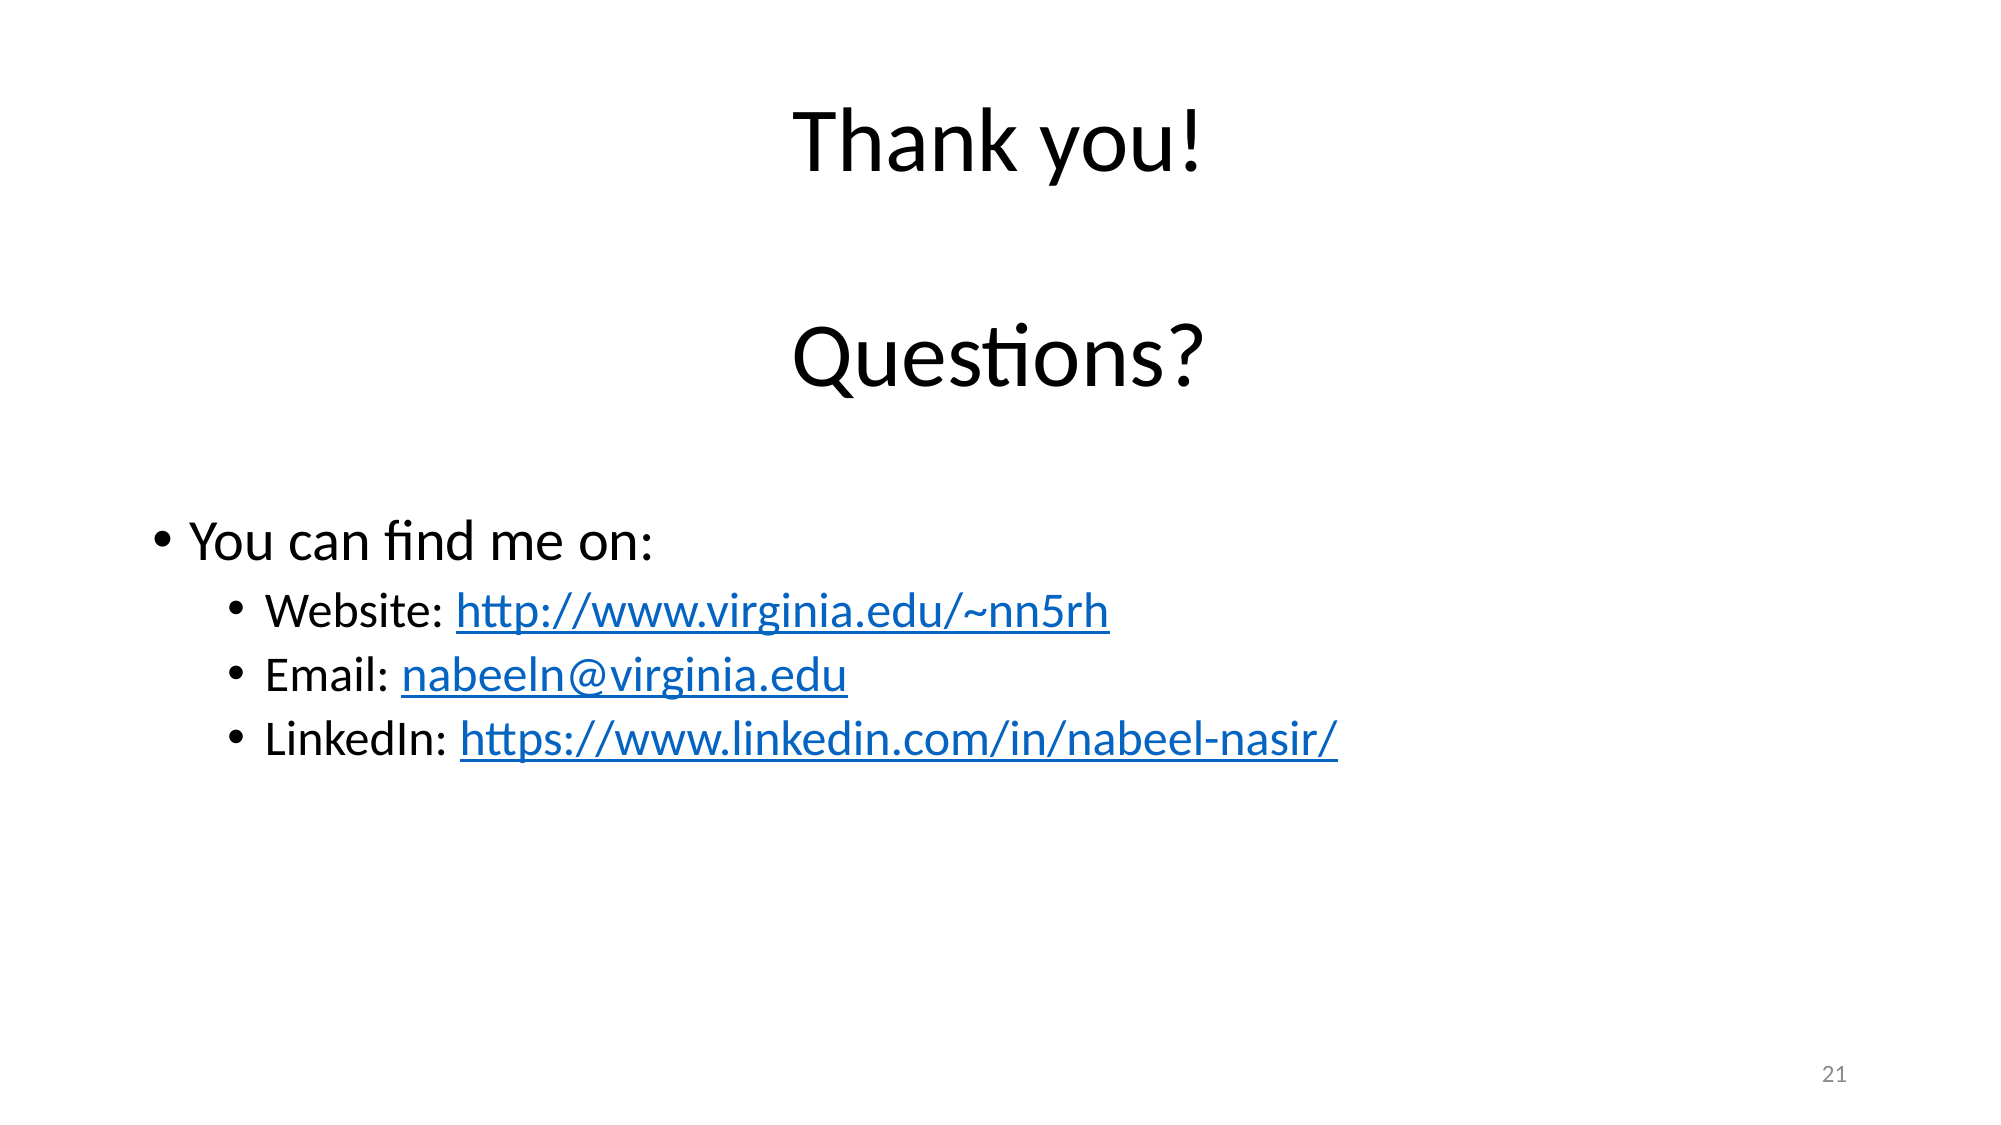

# Thank you!
Questions?

You can find me on:
Website: http://www.virginia.edu/~nn5rh
Email: nabeeln@virginia.edu
LinkedIn: https://www.linkedin.com/in/nabeel-nasir/
21